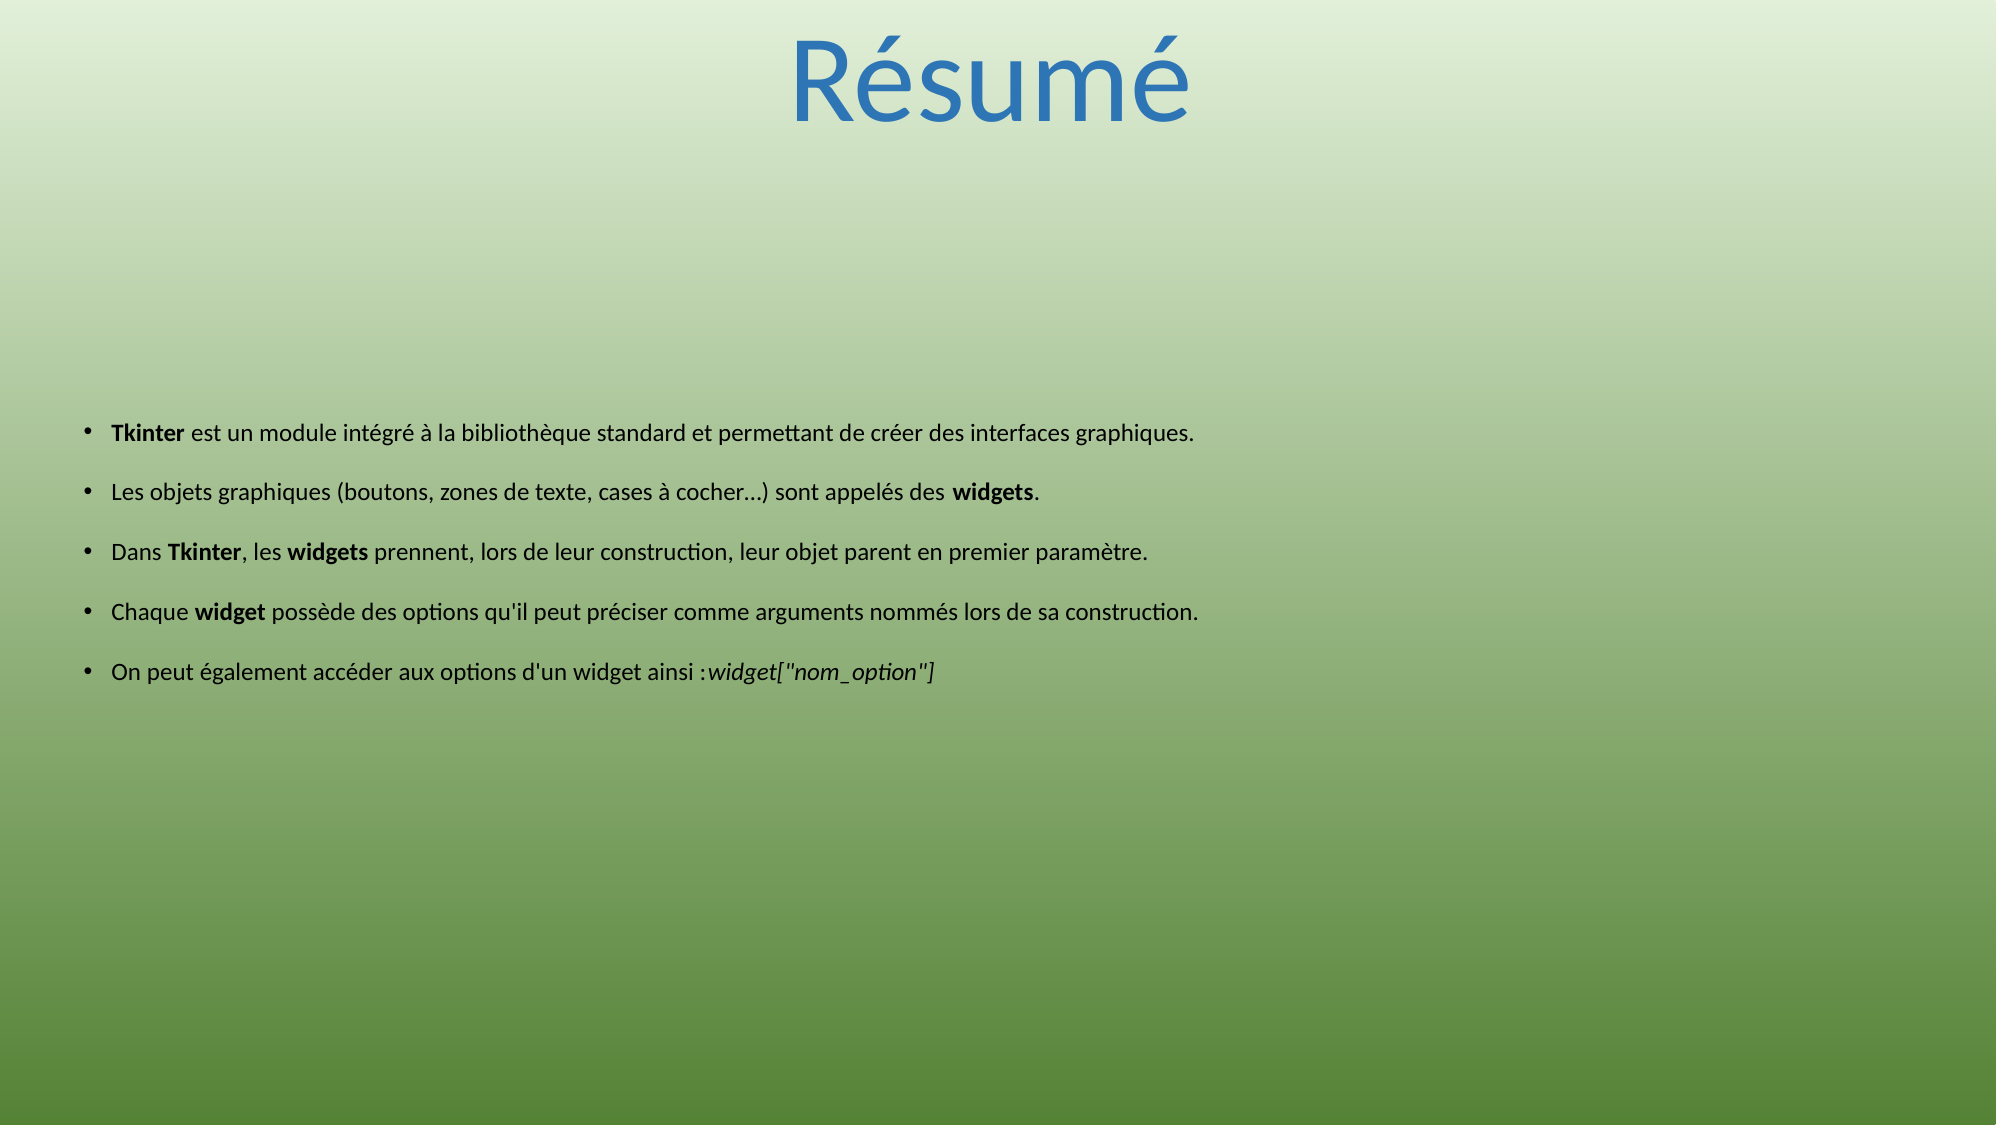

# Résumé
Tkinter est un module intégré à la bibliothèque standard et permettant de créer des interfaces graphiques.

Les objets graphiques (boutons, zones de texte, cases à cocher…) sont appelés des widgets.

Dans Tkinter, les widgets prennent, lors de leur construction, leur objet parent en premier paramètre.

Chaque widget possède des options qu'il peut préciser comme arguments nommés lors de sa construction.

On peut également accéder aux options d'un widget ainsi :widget["nom_option"]

614